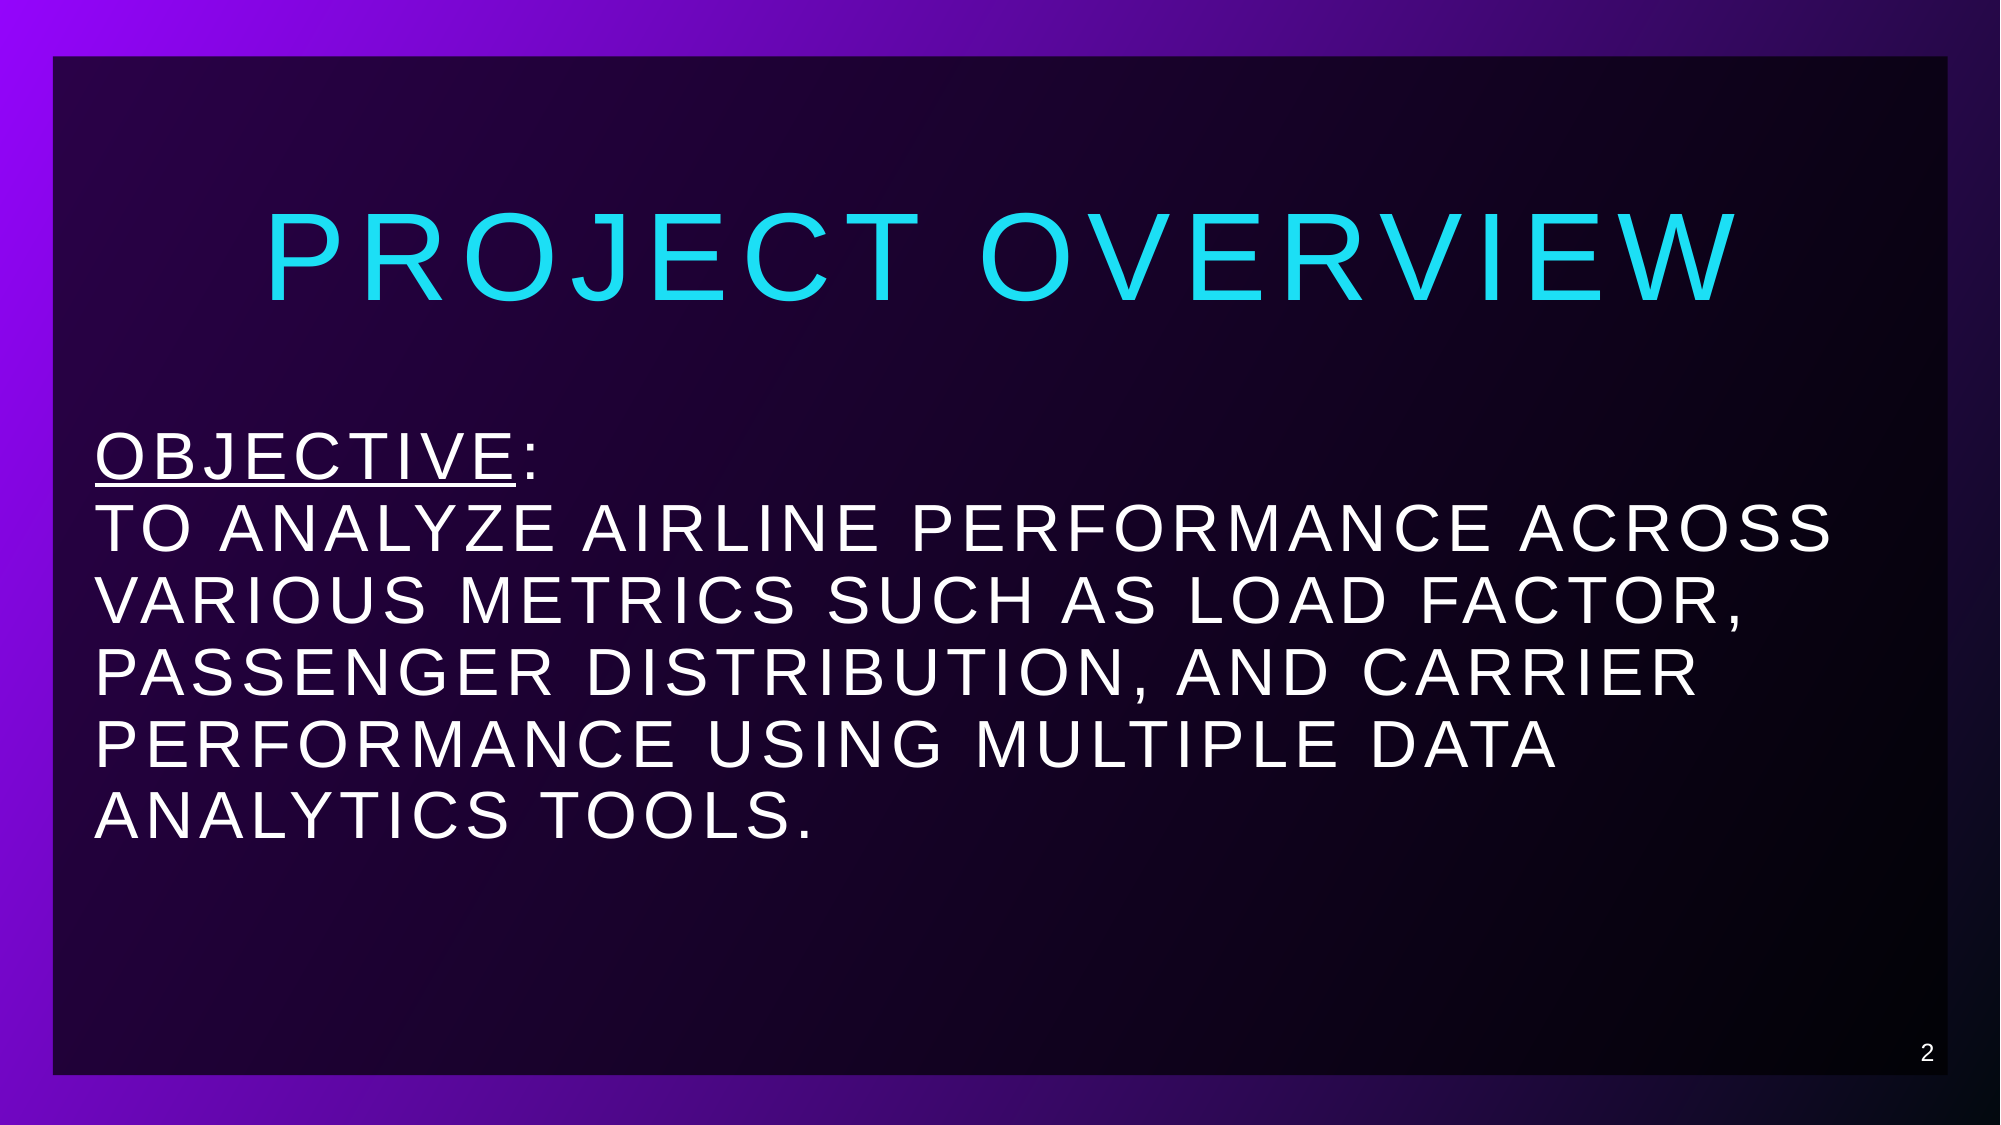

Project Overview
# Objective: To analyze airline performance across various metrics such as Load Factor, Passenger Distribution, and Carrier Performance using multiple data analytics tools.
2